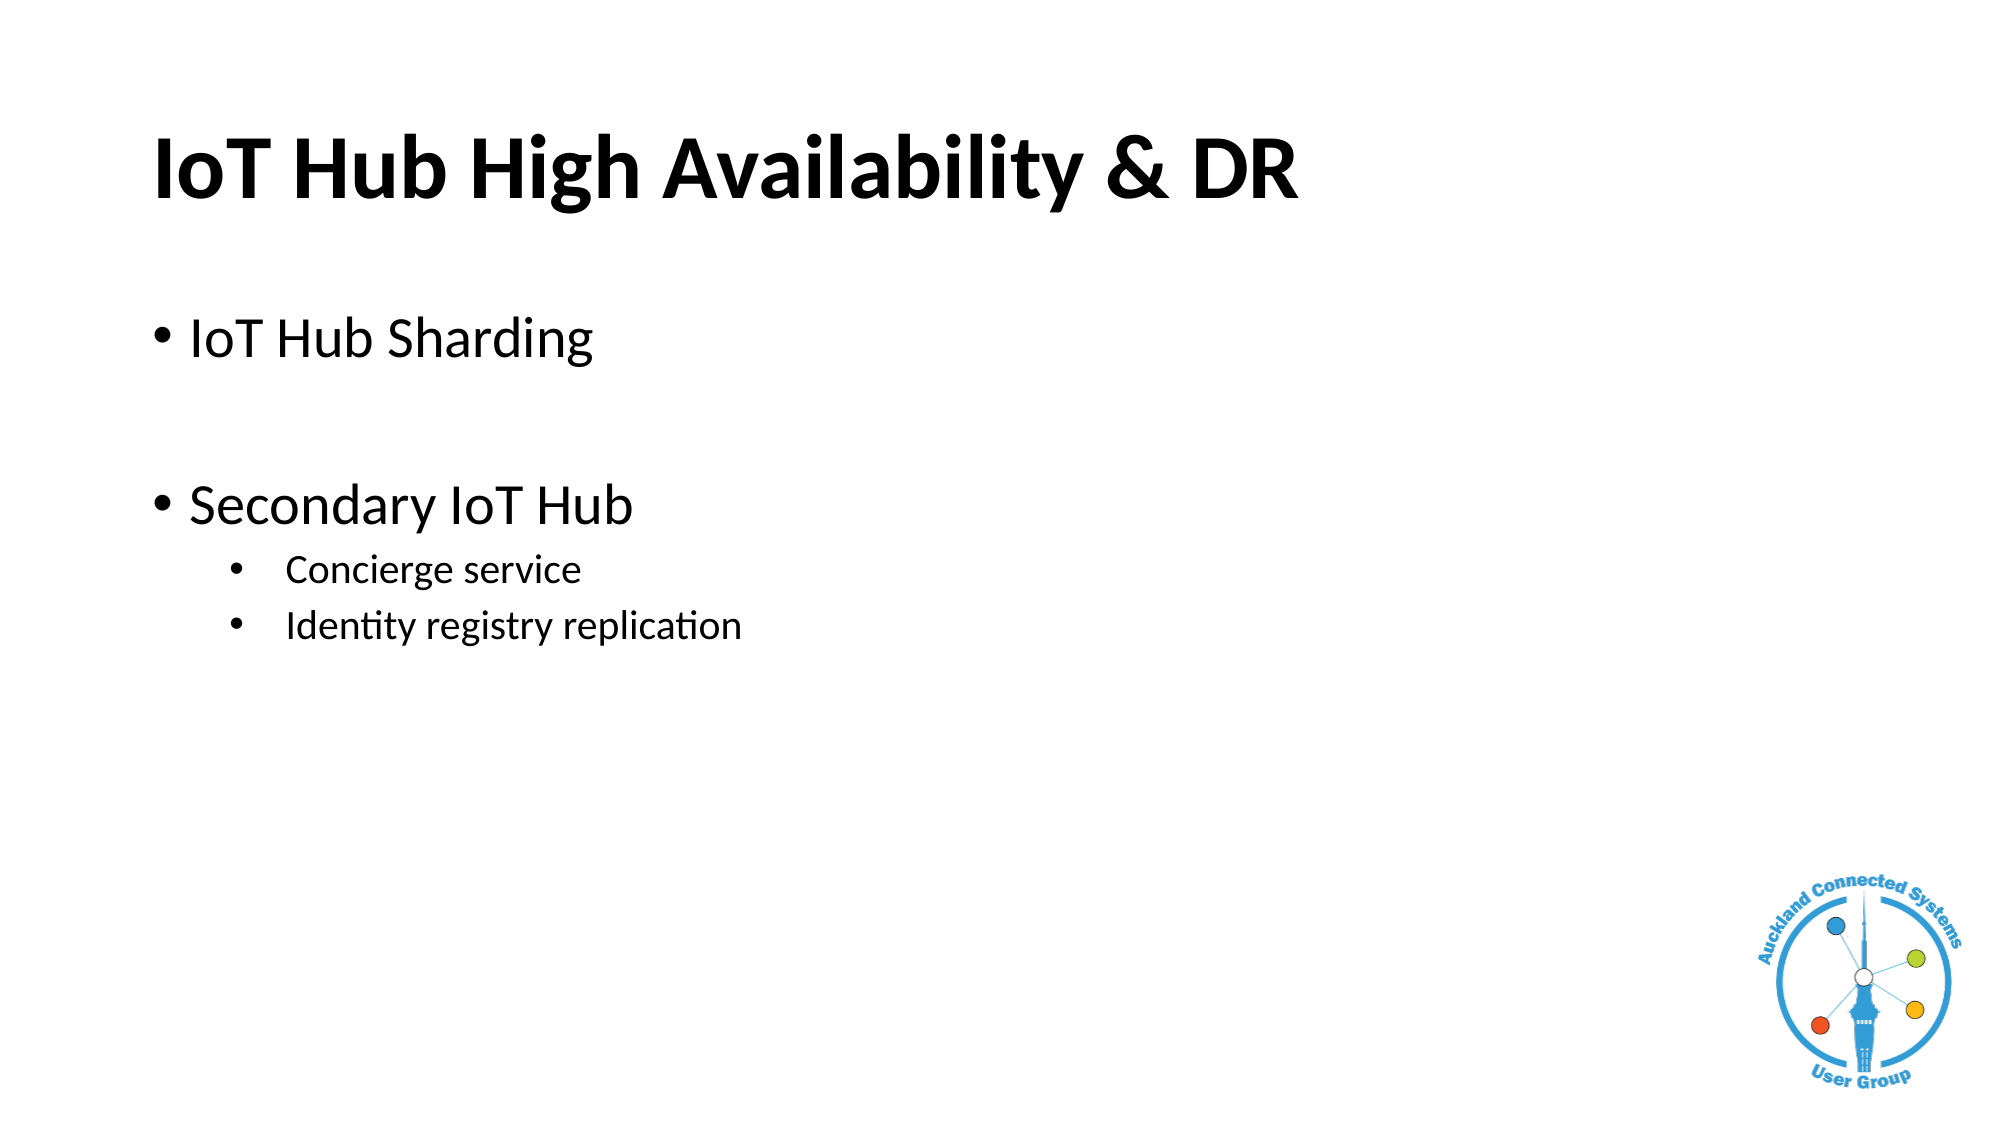

# IoT Hub High Availability & DR
IoT Hub Sharding

Secondary IoT Hub
Concierge service
Identity registry replication